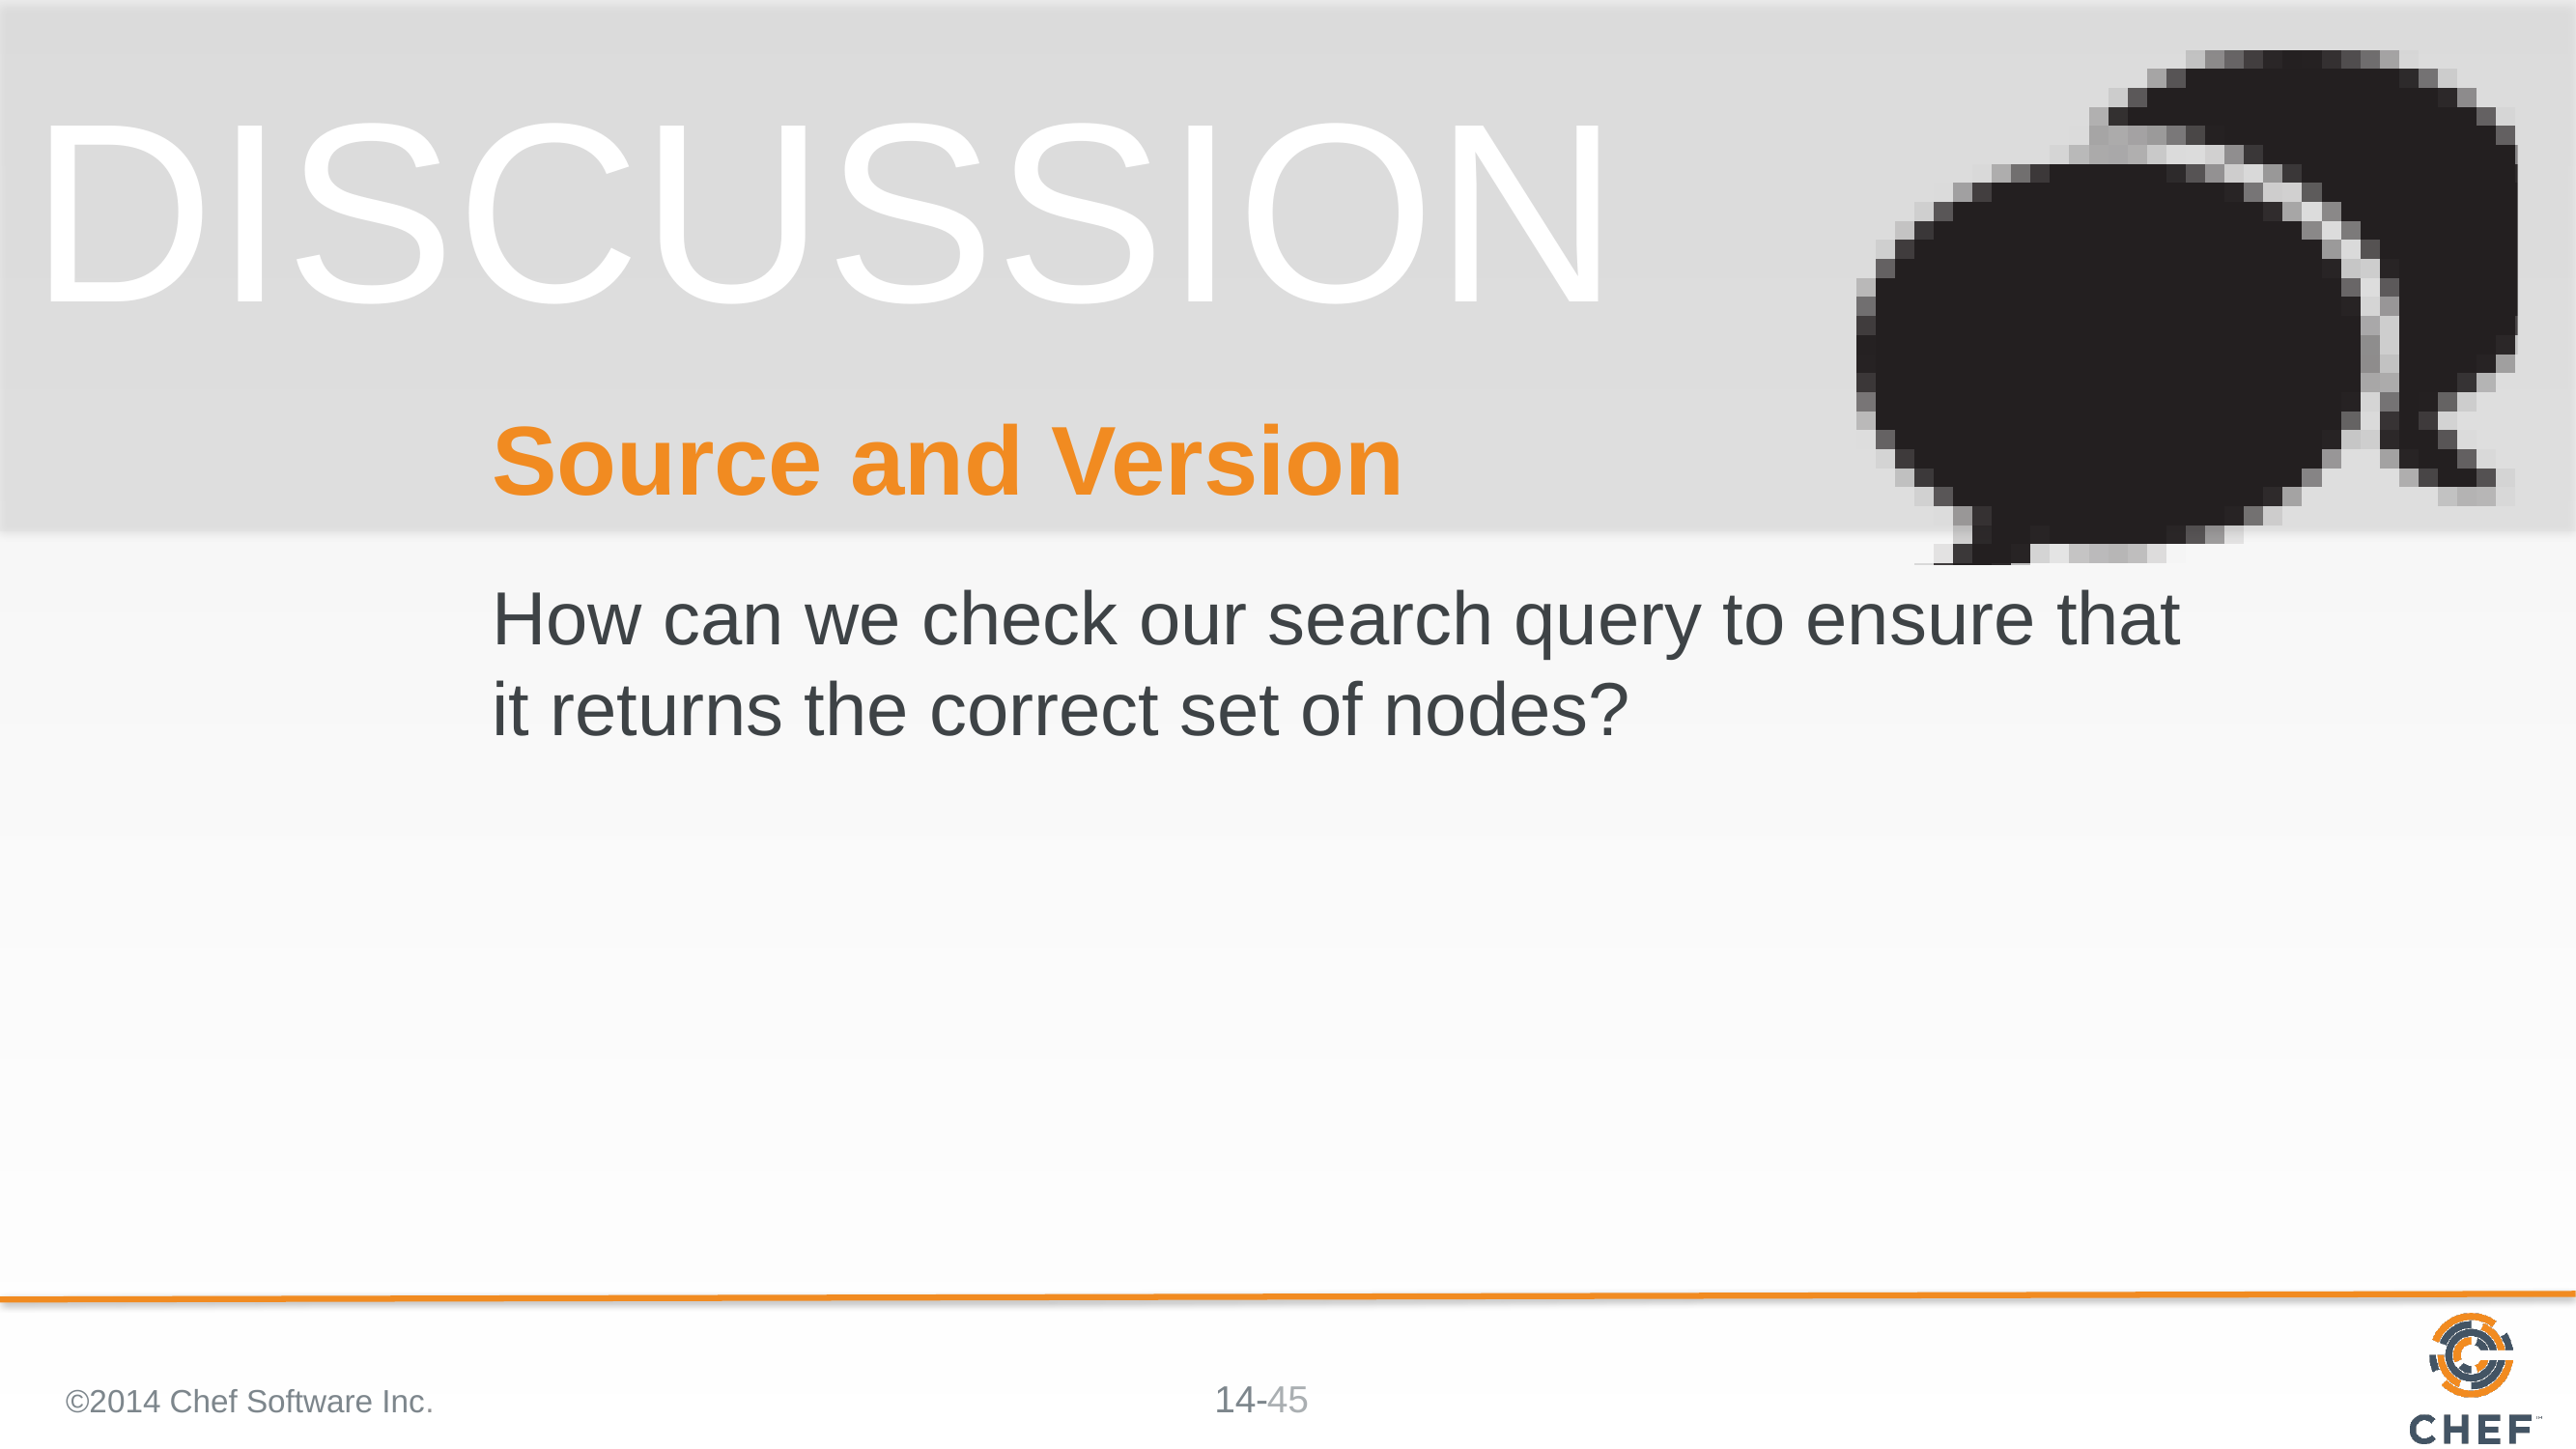

# Source and Version
How can we check our search query to ensure that it returns the correct set of nodes?
©2014 Chef Software Inc.
45